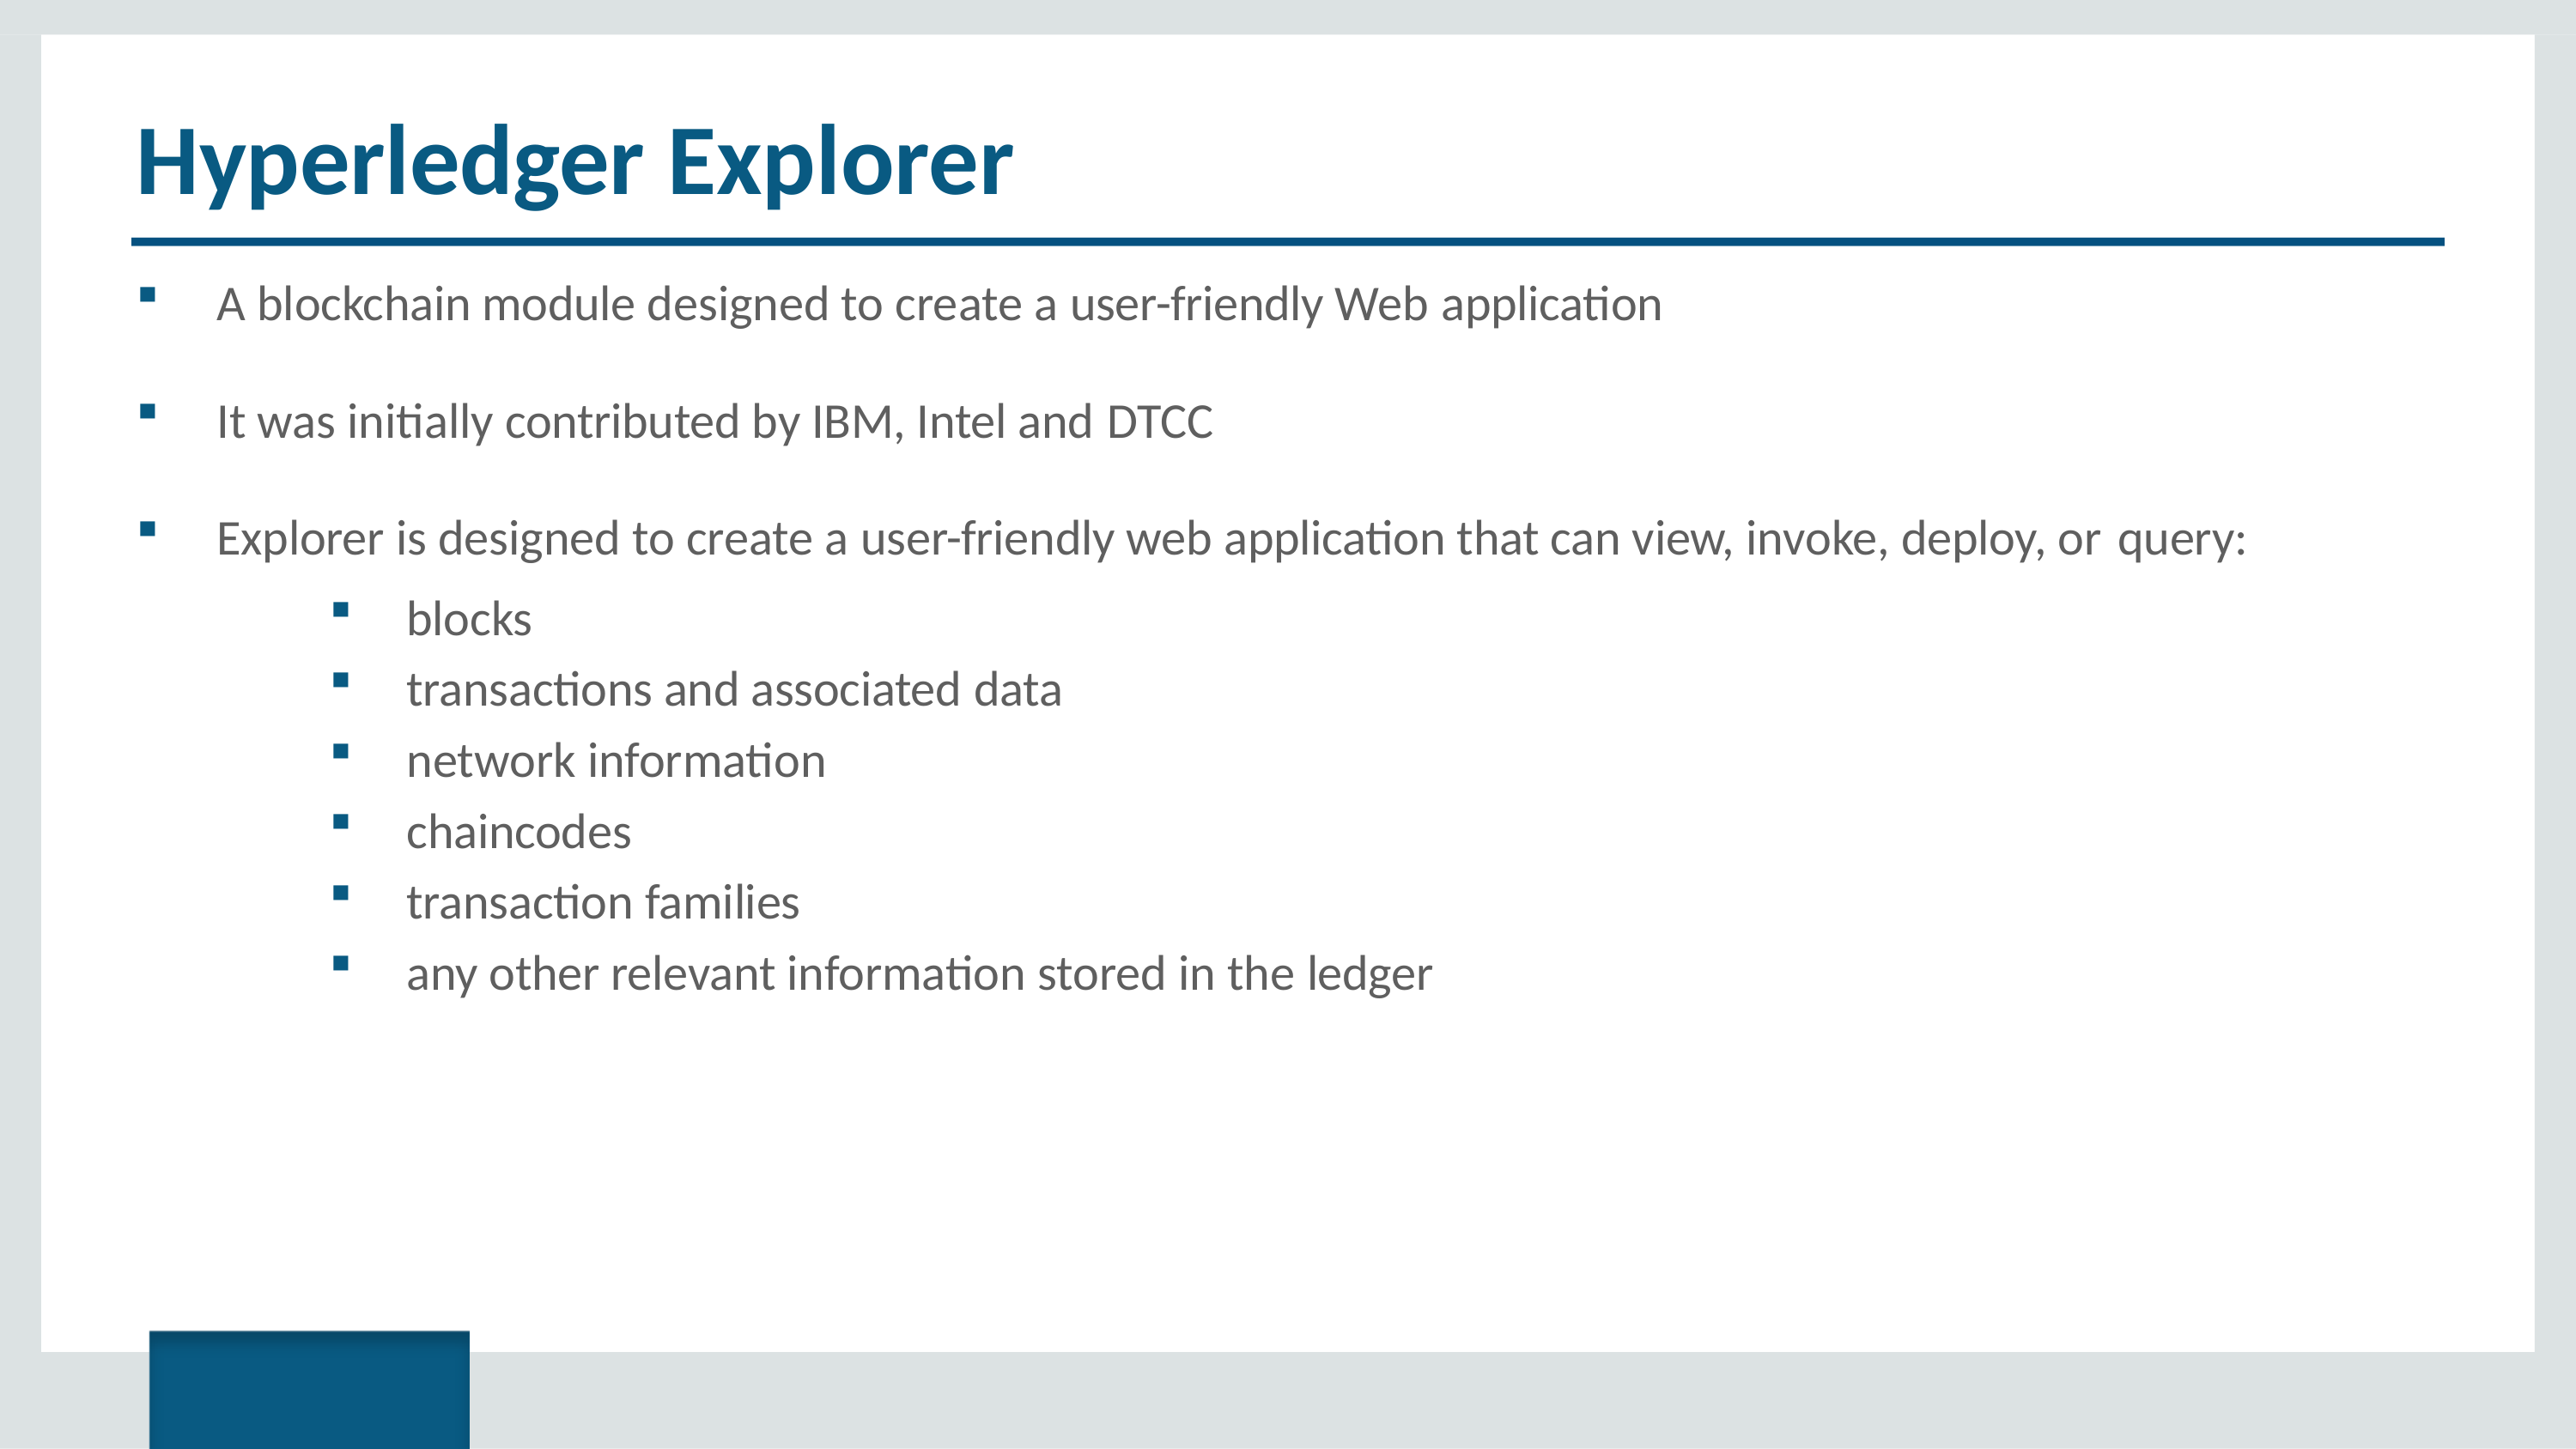

# Hyperledger Explorer

A blockchain module designed to create a user-friendly Web application

It was initially contributed by IBM, Intel and DTCC

Explorer is designed to create a user-friendly web application that can view, invoke, deploy, or query:
blocks
transactions and associated data
network information
chaincodes
transaction families
any other relevant information stored in the ledger